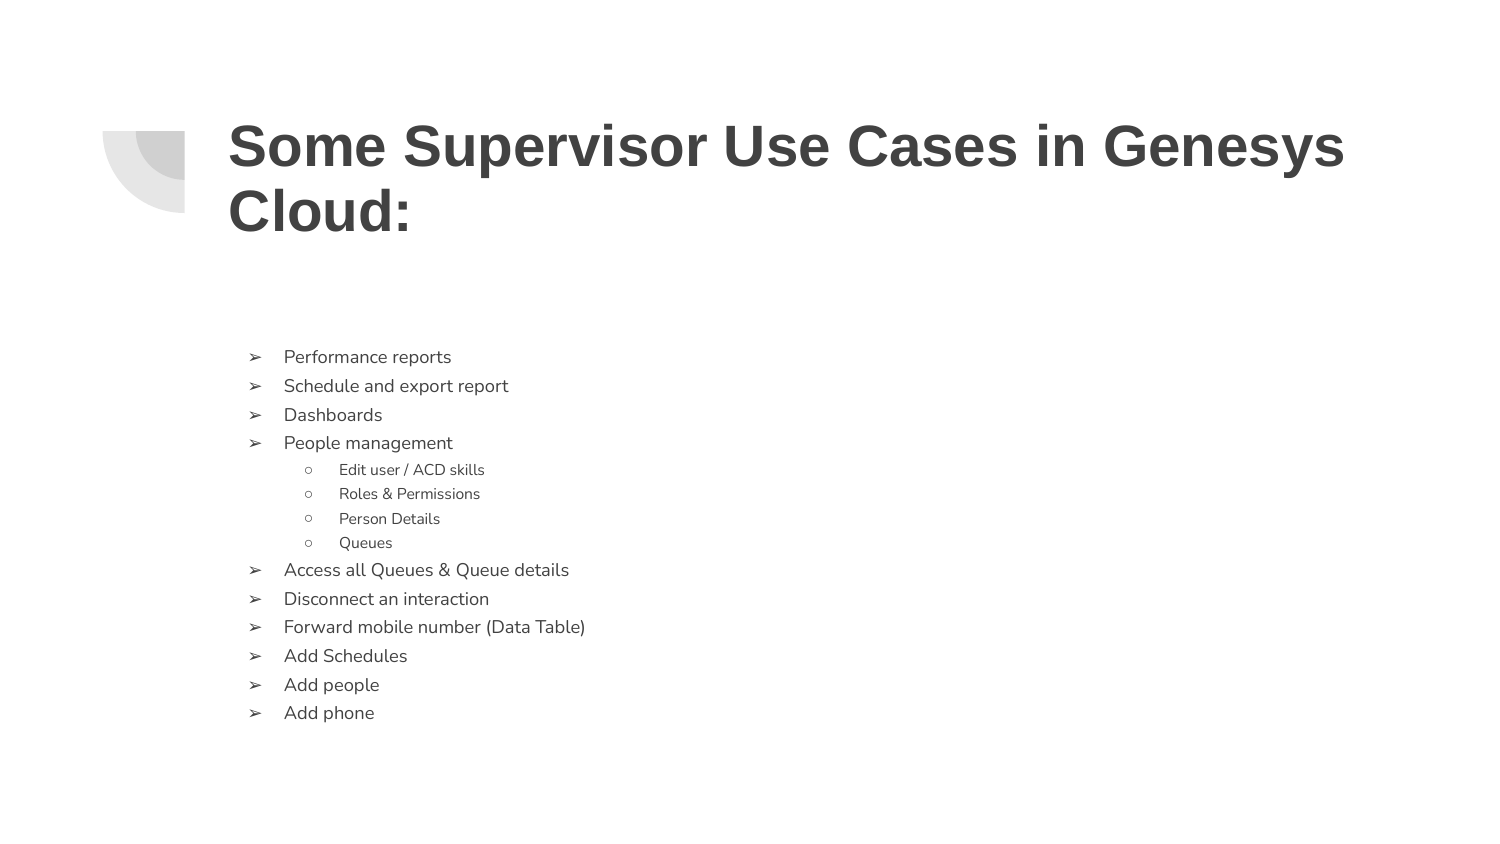

# Some Supervisor Use Cases in Genesys Cloud:
Performance reports
Schedule and export report
Dashboards
People management
Edit user / ACD skills
Roles & Permissions
Person Details
Queues
Access all Queues & Queue details
Disconnect an interaction
Forward mobile number (Data Table)
Add Schedules
Add people
Add phone